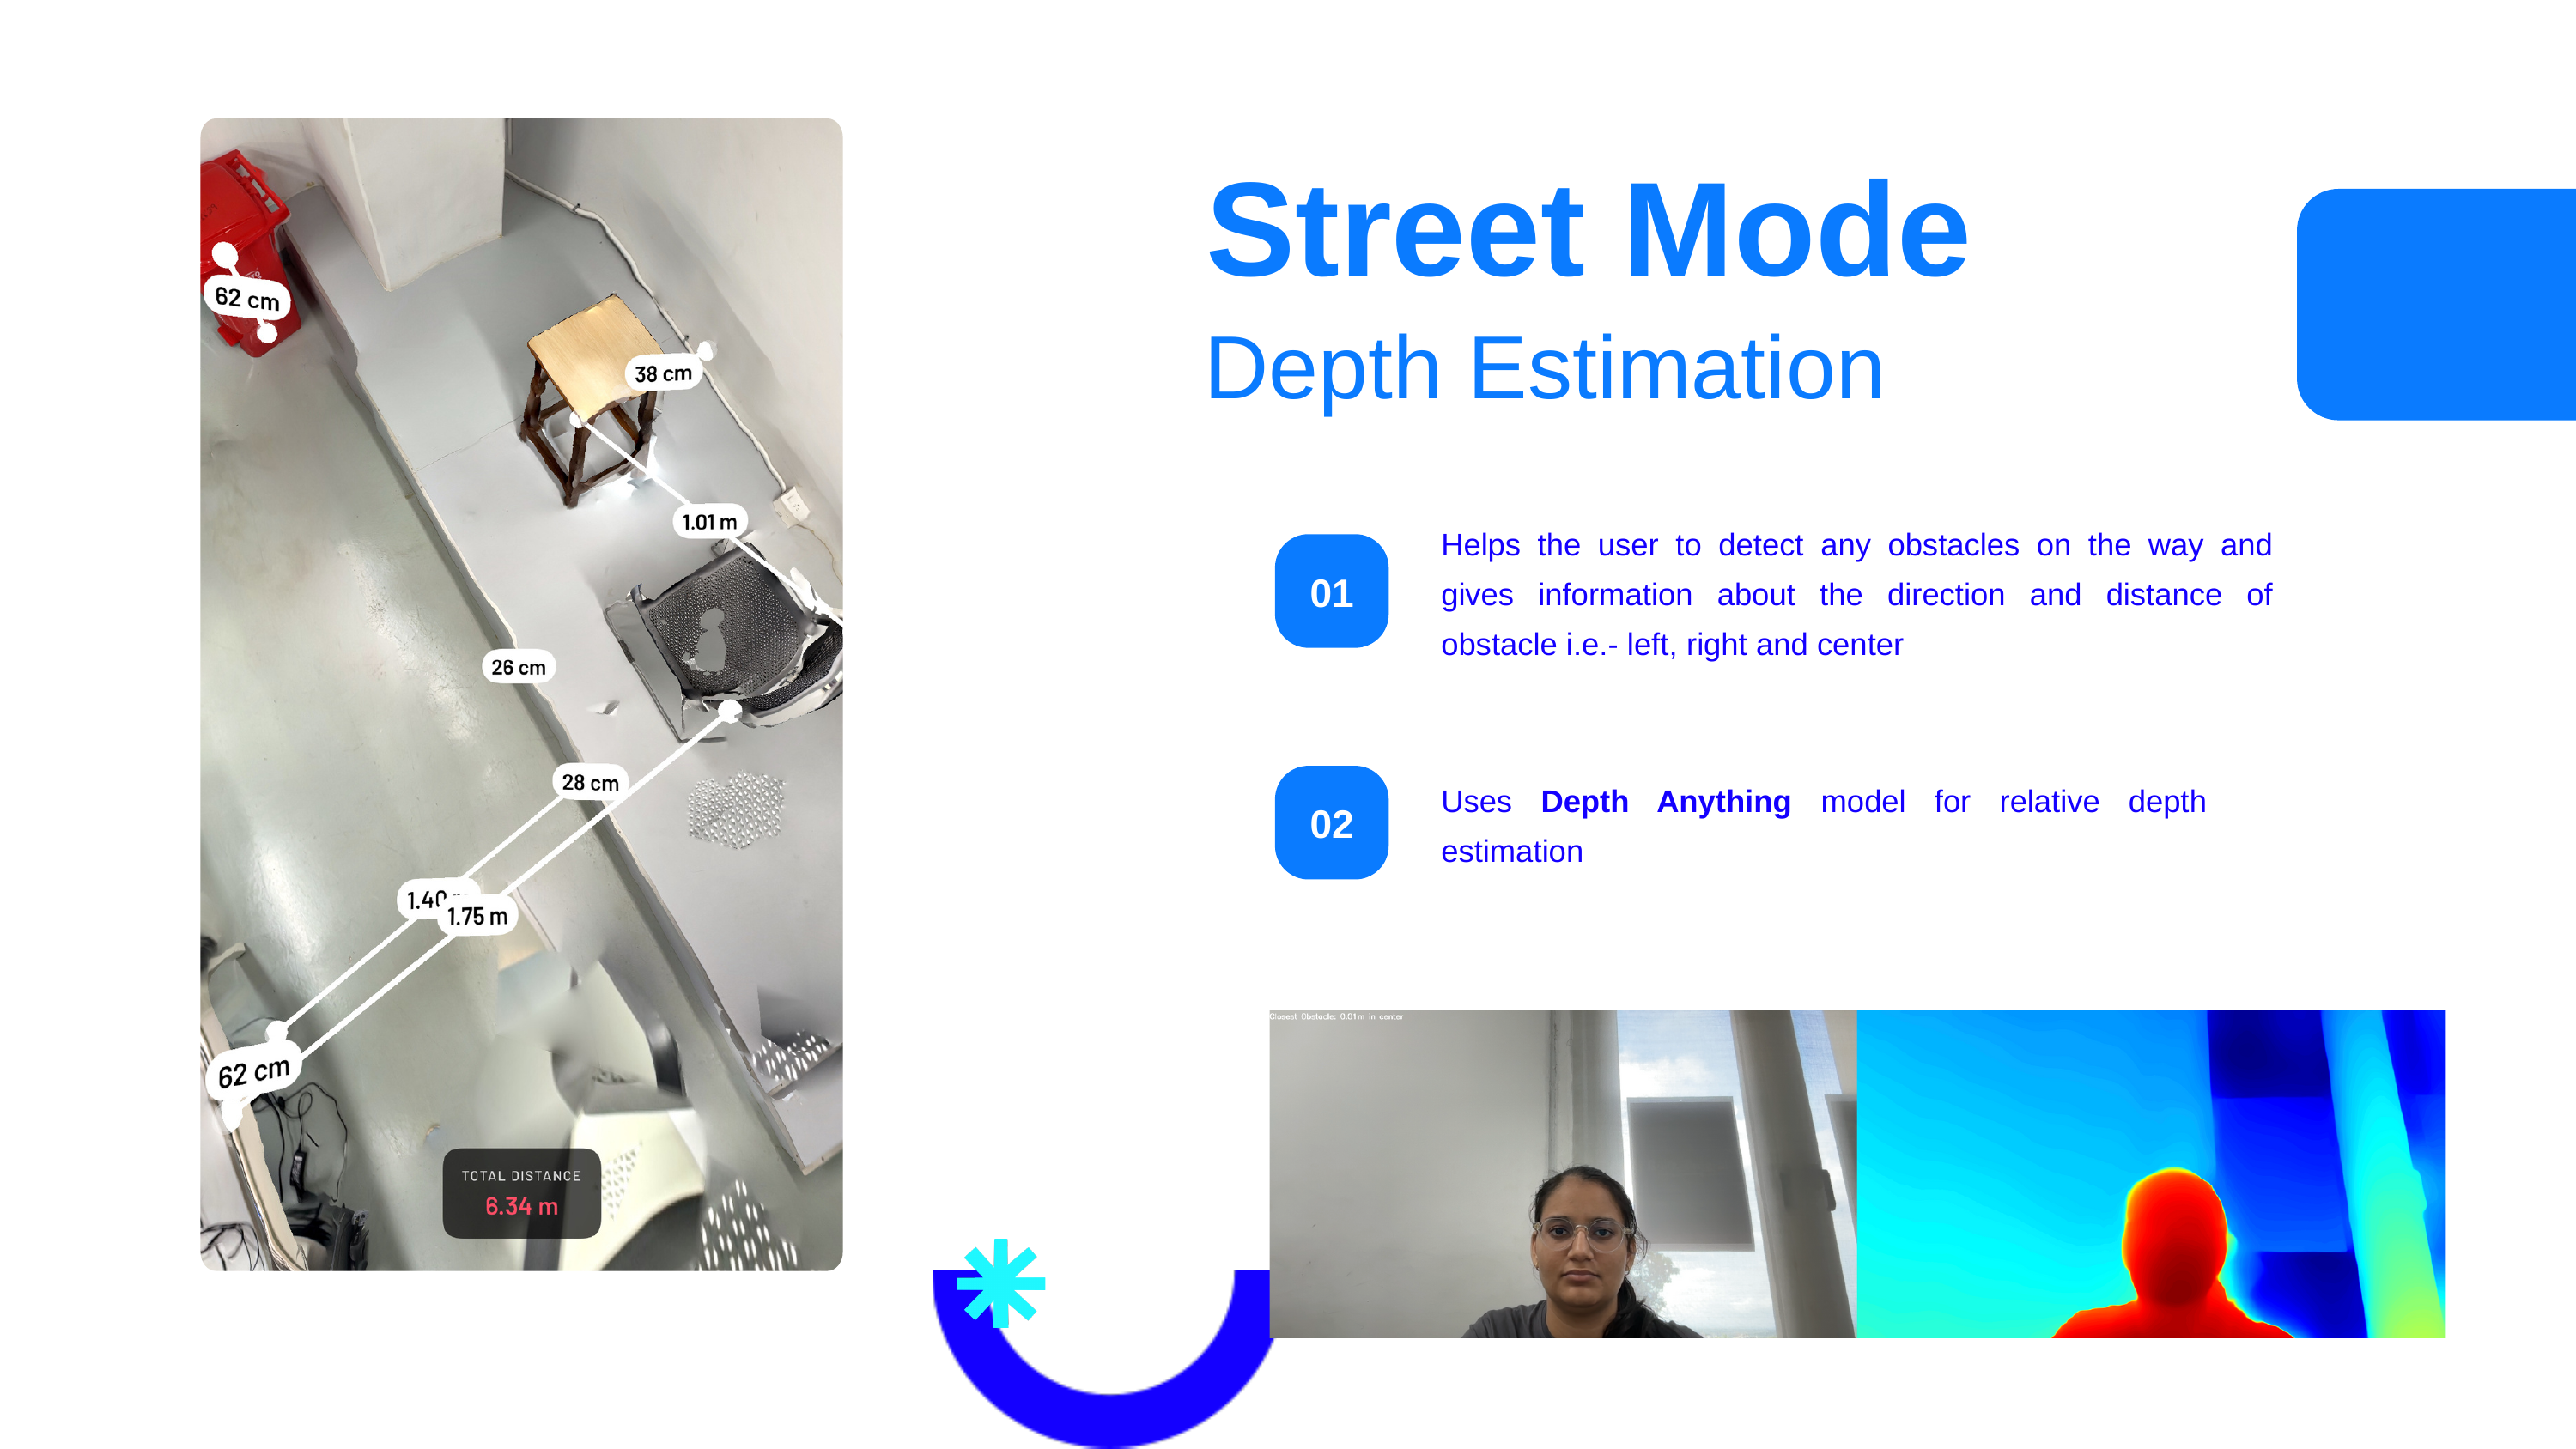

Street Mode

Depth Estimation
Helps the user to detect any obstacles on the way and gives information about the direction and distance of obstacle i.e.- left, right and center

01

Uses Depth Anything model for relative depth estimation
02

02